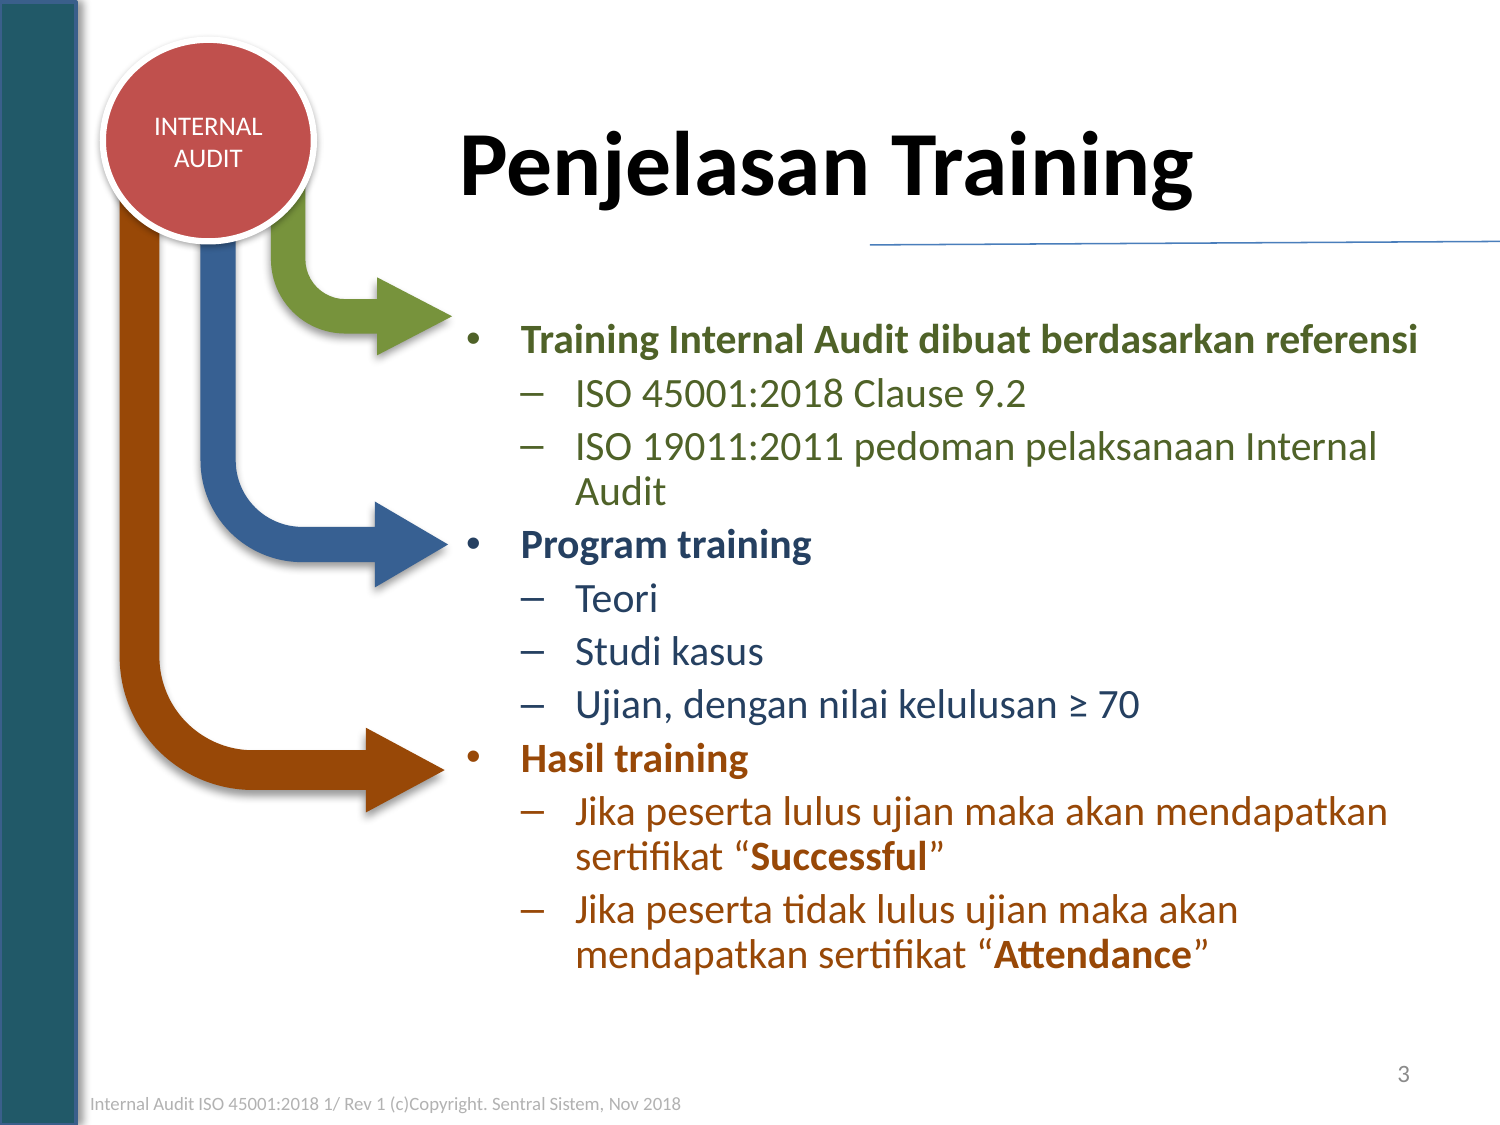

INTERNAL AUDIT

# Penjelasan Training

Training Internal Audit dibuat berdasarkan referensi
ISO 45001:2018 Clause 9.2
ISO 19011:2011 pedoman pelaksanaan Internal Audit
Program training
Teori
Studi kasus
Ujian, dengan nilai kelulusan ≥ 70
Hasil training
Jika peserta lulus ujian maka akan mendapatkan sertifikat “Successful”
Jika peserta tidak lulus ujian maka akan mendapatkan sertifikat “Attendance”
3
Internal Audit ISO 45001:2018 1/ Rev 1 (c)Copyright. Sentral Sistem, Nov 2018